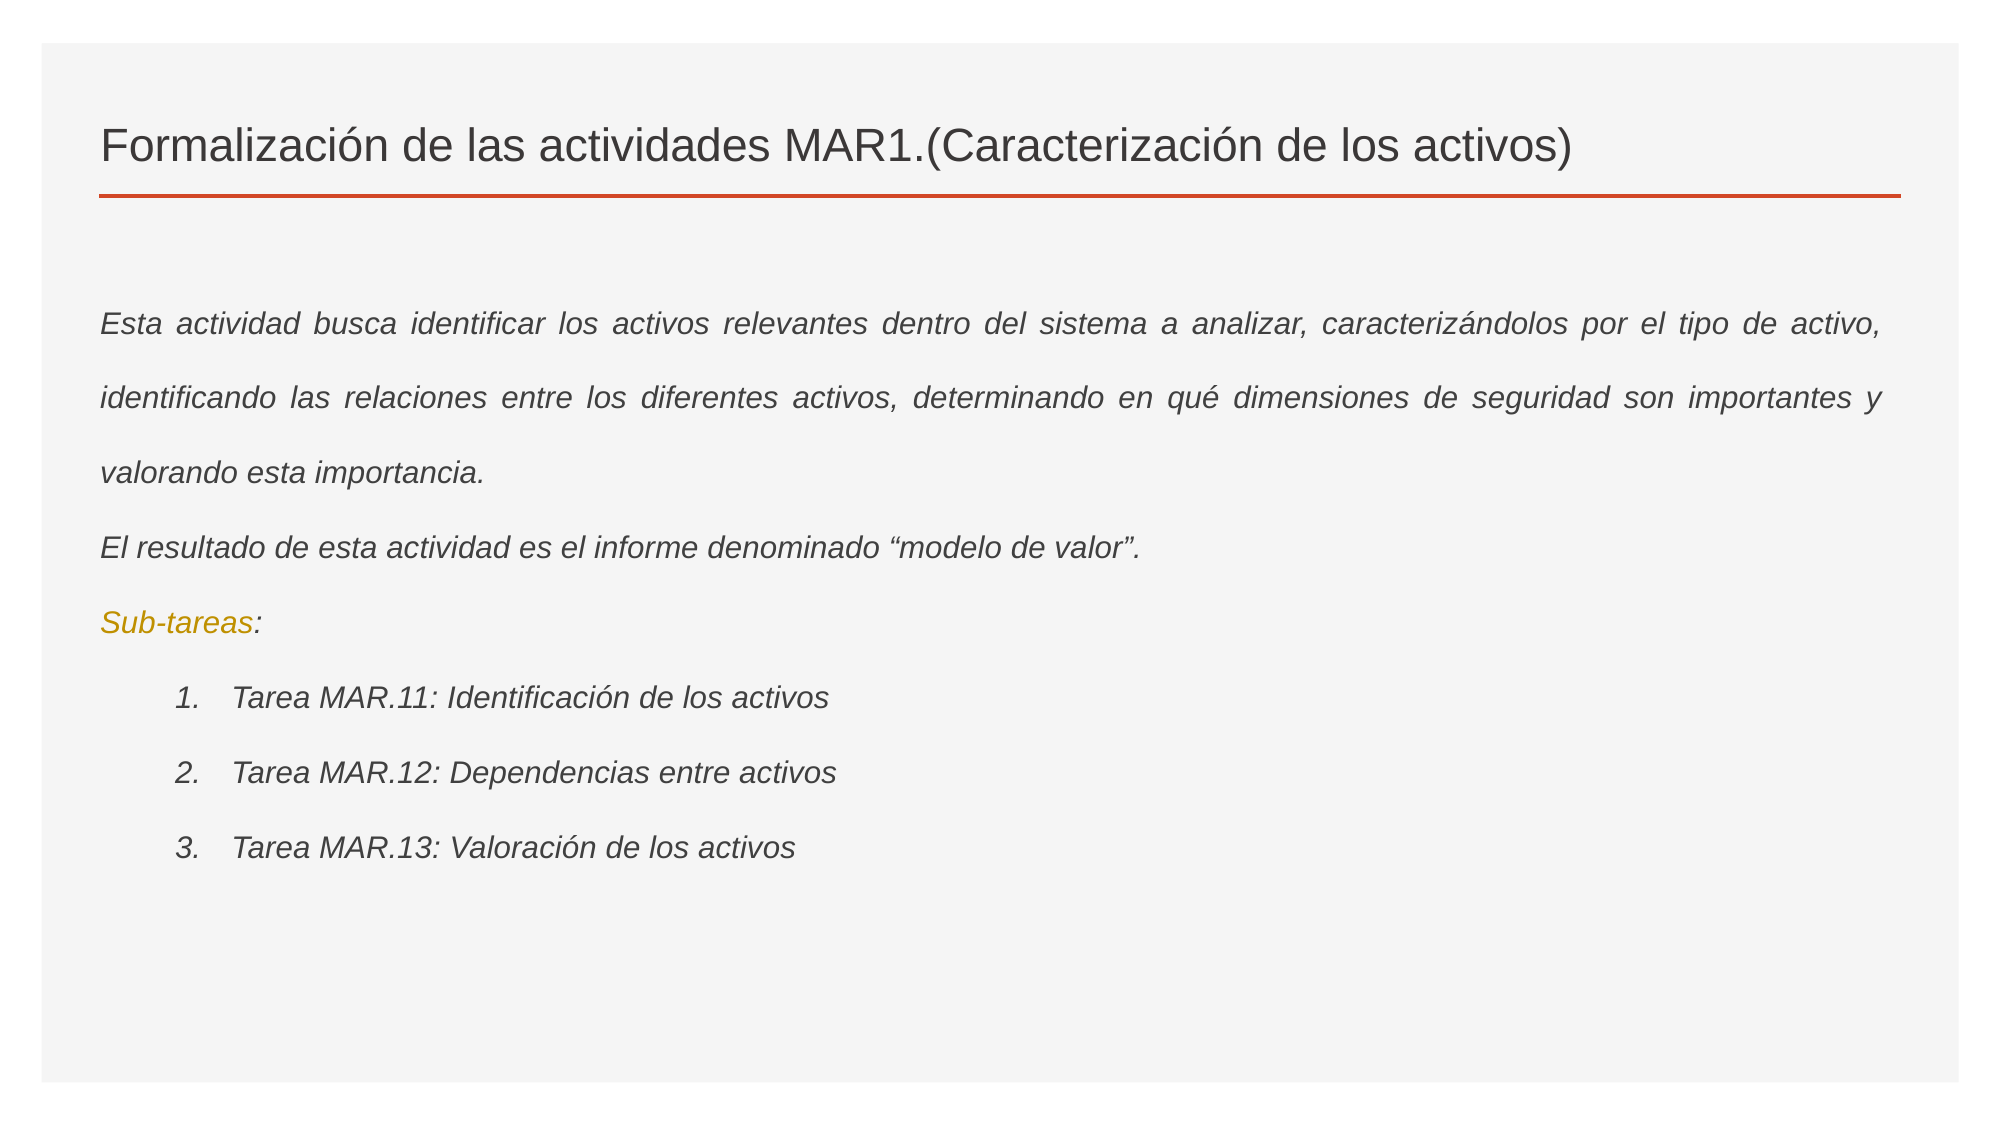

# Formalización de las actividades MAR1.(Caracterización de los activos)
Esta actividad busca identificar los activos relevantes dentro del sistema a analizar, caracterizándolos por el tipo de activo, identificando las relaciones entre los diferentes activos, determinando en qué dimensiones de seguridad son importantes y valorando esta importancia.
El resultado de esta actividad es el informe denominado “modelo de valor”.
Sub-tareas:
Tarea MAR.11: Identificación de los activos
Tarea MAR.12: Dependencias entre activos
Tarea MAR.13: Valoración de los activos